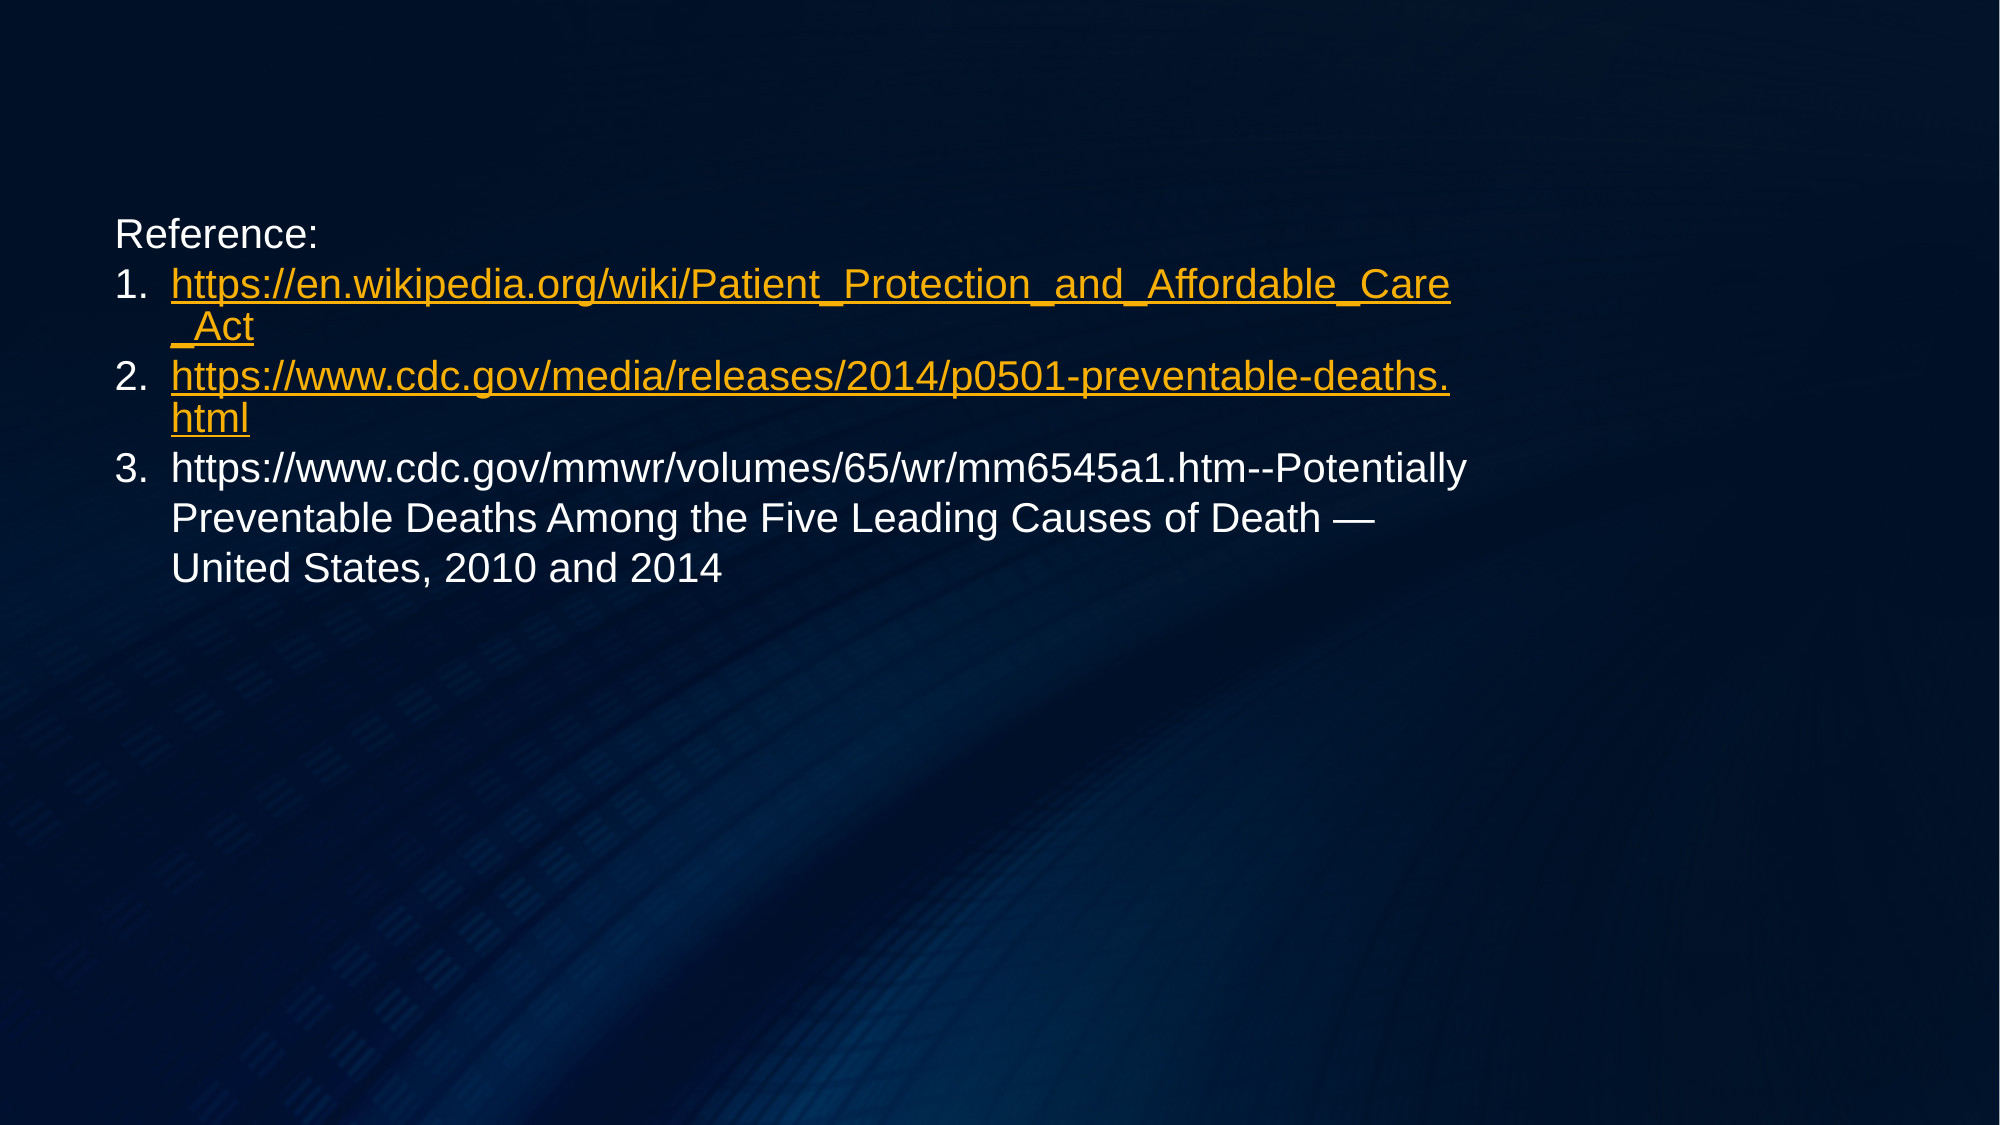

Reference:
https://en.wikipedia.org/wiki/Patient_Protection_and_Affordable_Care_Act
https://www.cdc.gov/media/releases/2014/p0501-preventable-deaths.html
https://www.cdc.gov/mmwr/volumes/65/wr/mm6545a1.htm--Potentially Preventable Deaths Among the Five Leading Causes of Death — United States, 2010 and 2014